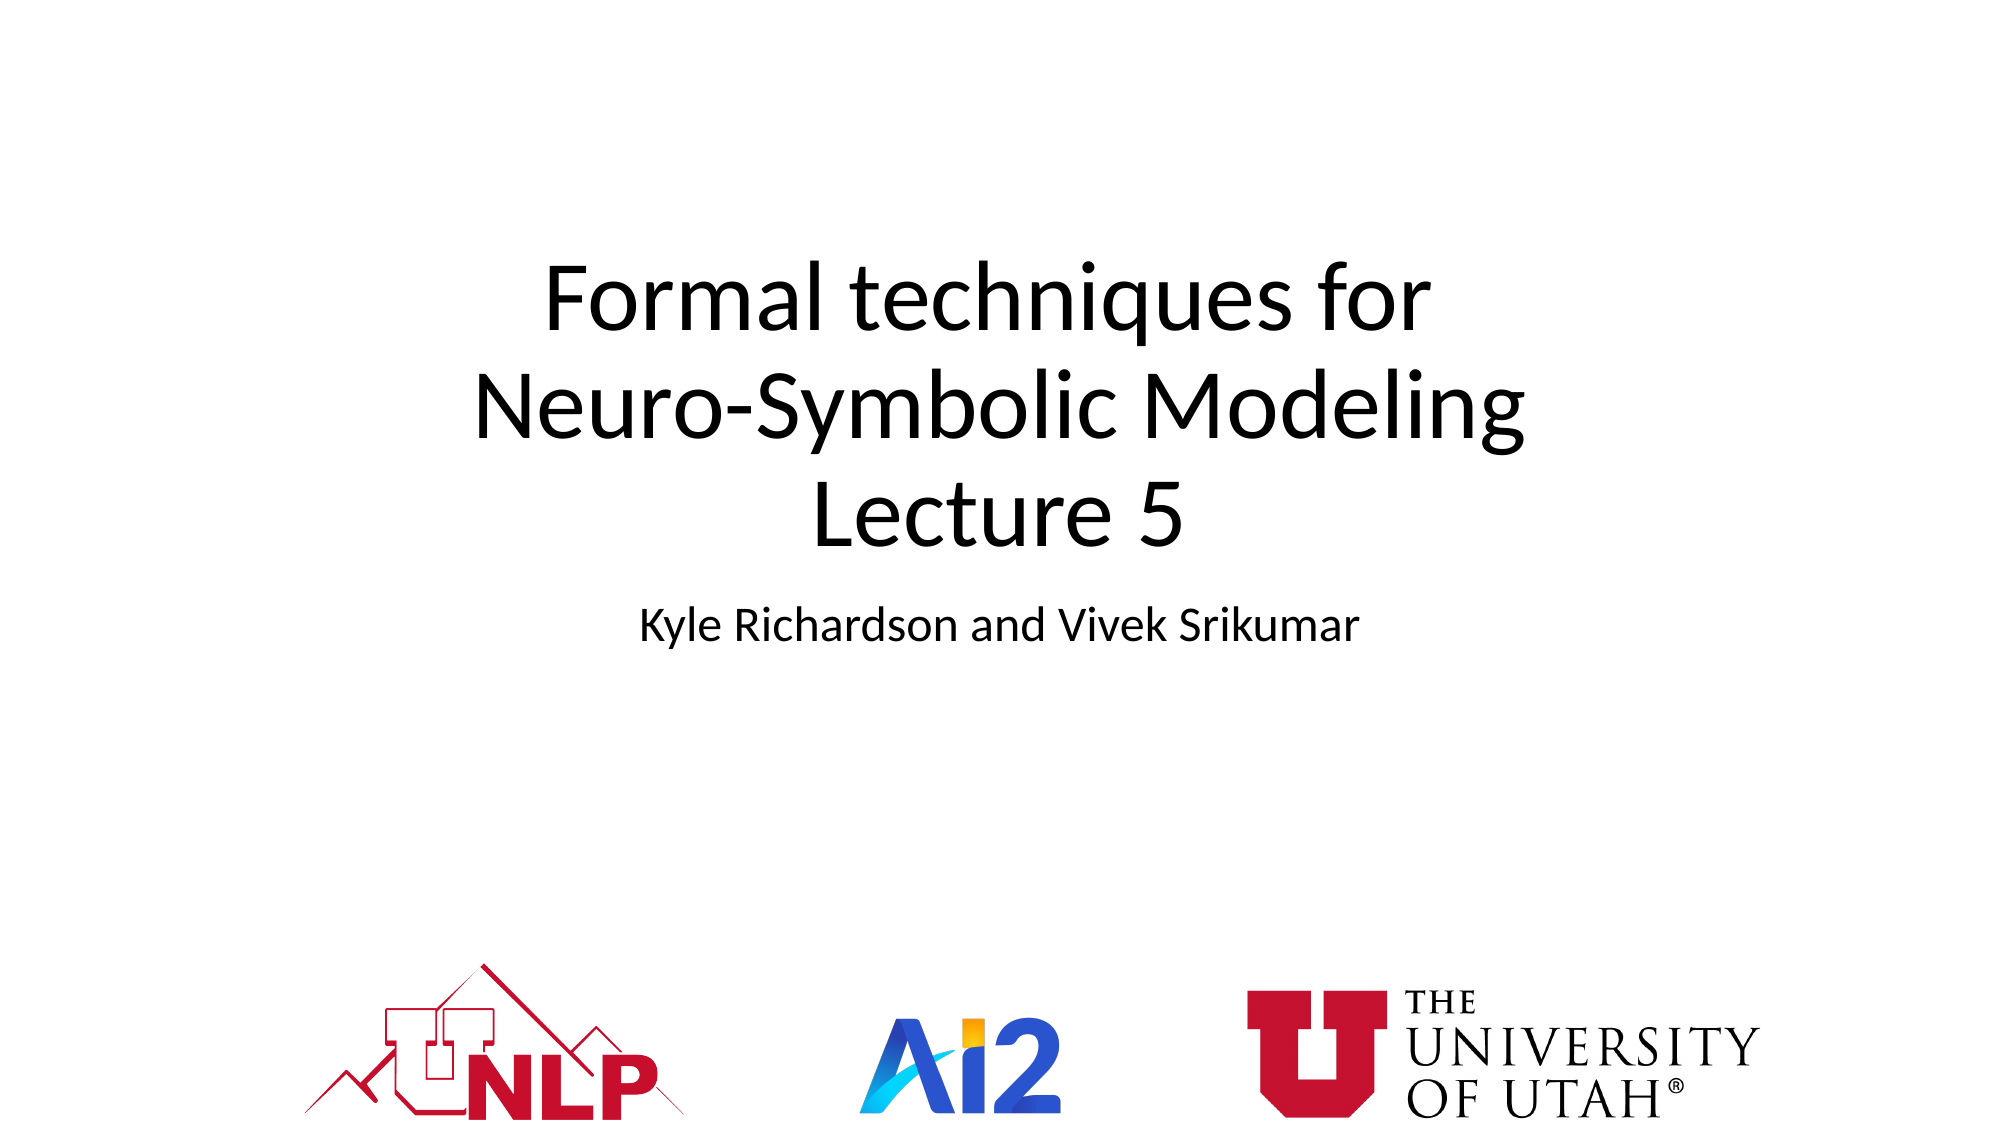

# Formal techniques for Neuro-Symbolic Modeling Lecture 5
Kyle Richardson and Vivek Srikumar